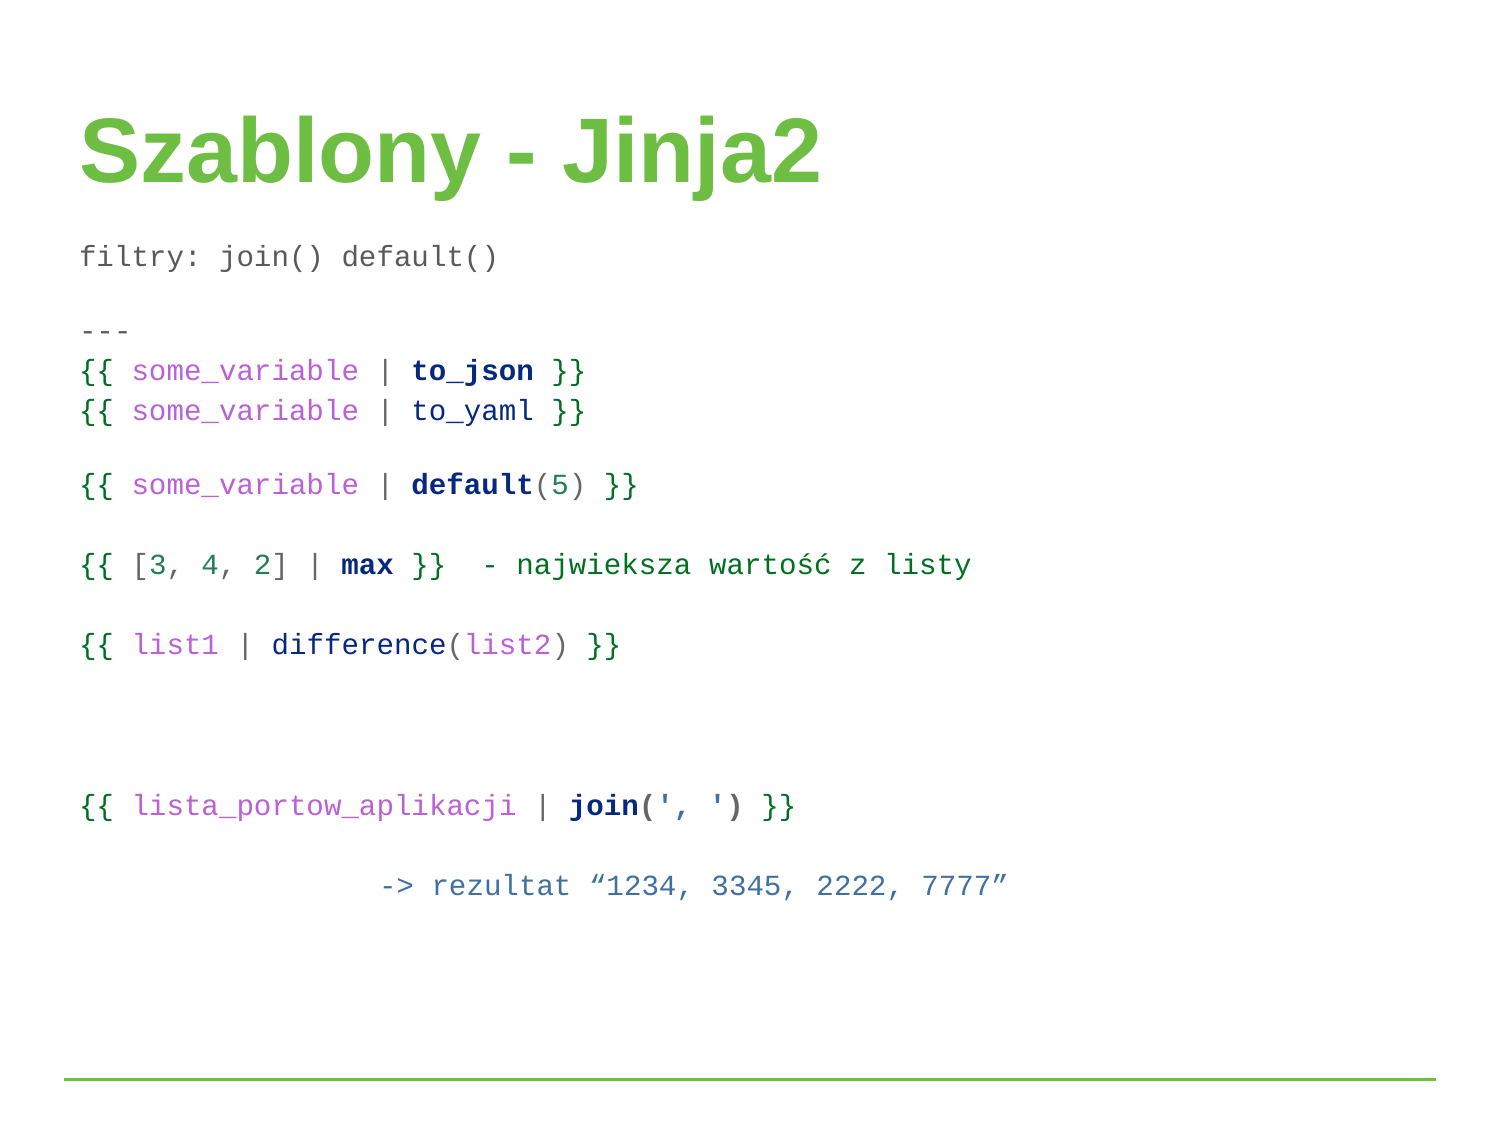

Szablony - Jinja2
filtry: join() default()
---
{{ some_variable | to_json }}
{{ some_variable | to_yaml }}
{{ some_variable | default(5) }}

{{ [3, 4, 2] | max }}  - najwieksza wartość z listy
{{ list1 | difference(list2) }}

{{ lista_portow_aplikacji | join(', ') }}
		-> rezultat “1234, 3345, 2222, 7777”